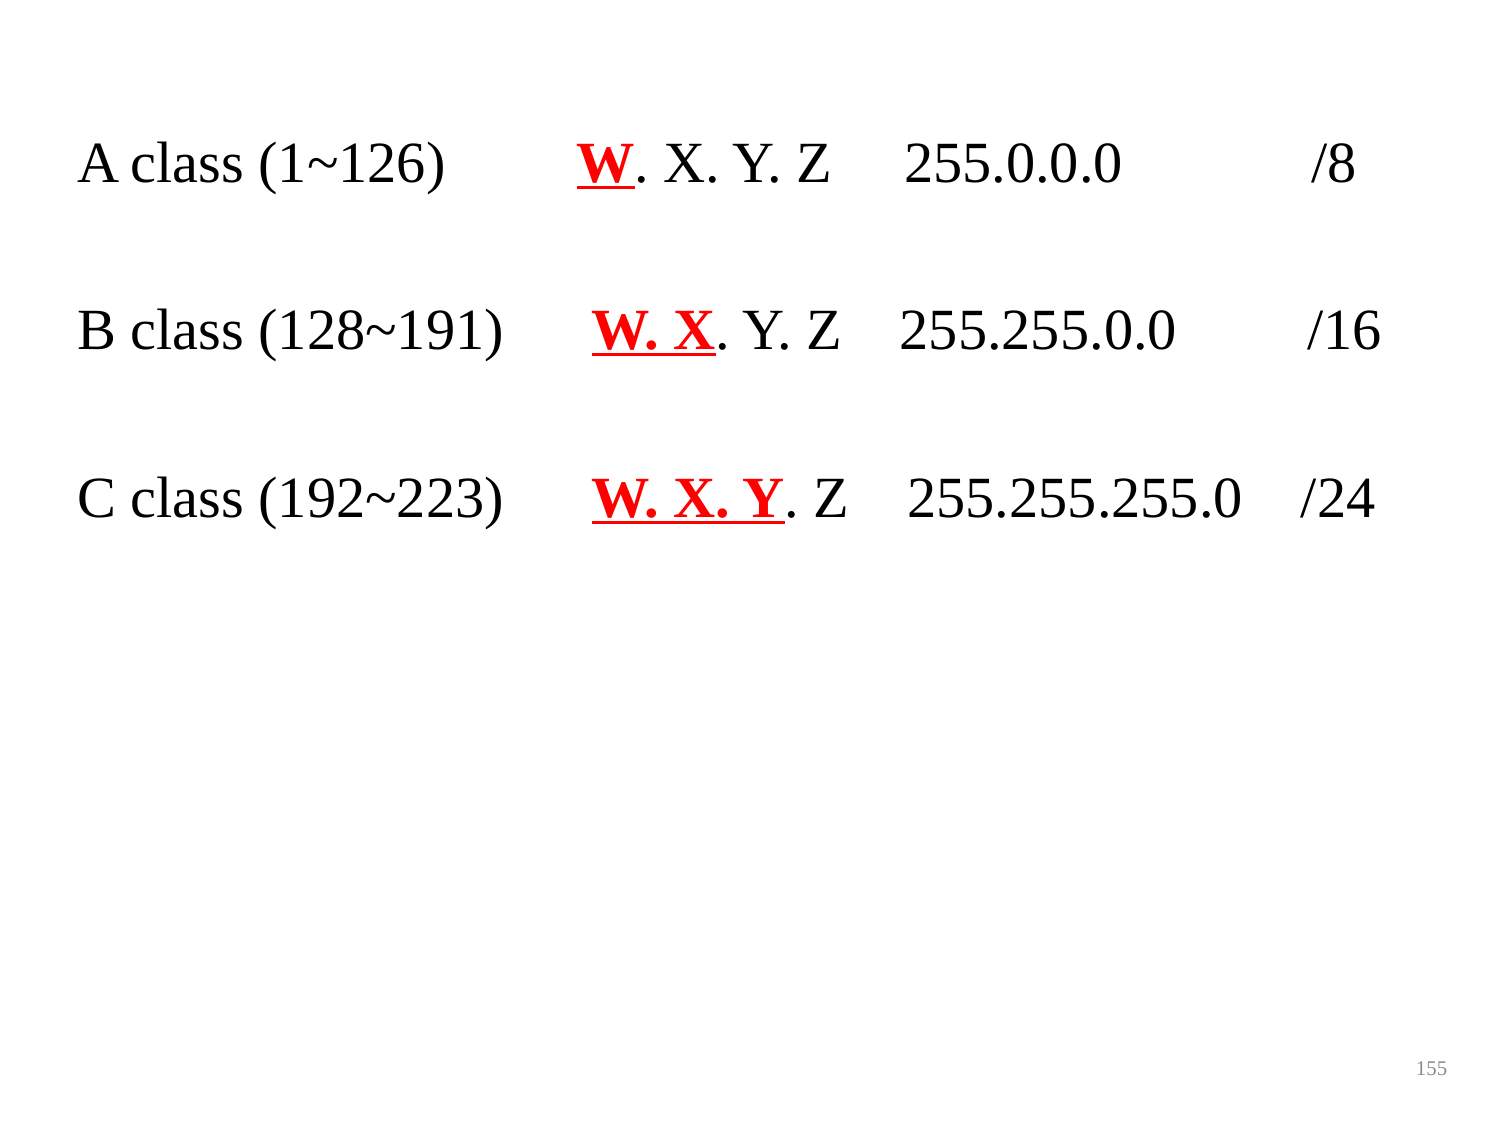

A class (1~126)         W. X. Y. Z     255.0.0.0             /8

B class (128~191)      W. X. Y. Z    255.255.0.0         /16

C class (192~223)      W. X. Y. Z    255.255.255.0    /24

155